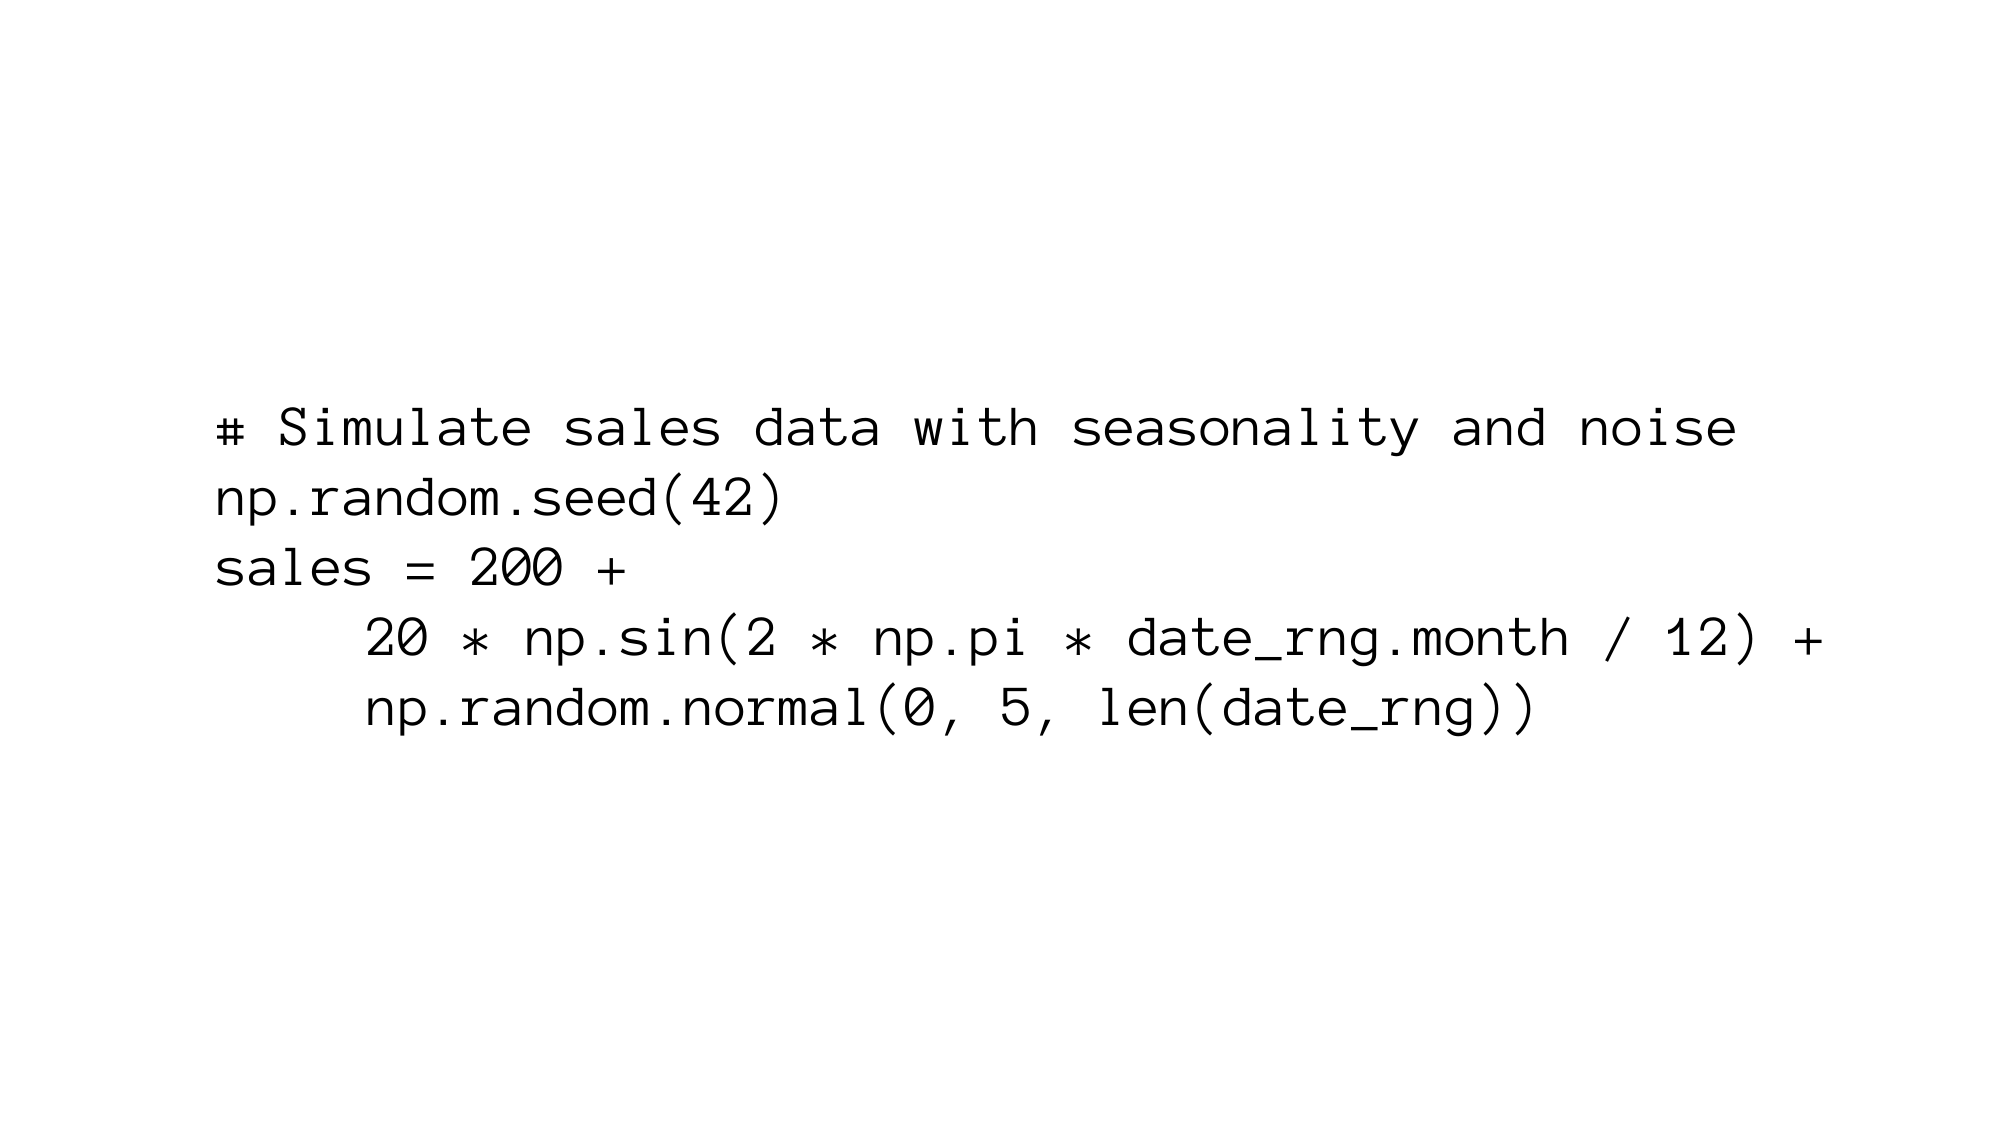

# Simulate sales data with seasonality and noise
np.random.seed(42)
sales = 200 +
	20 * np.sin(2 * np.pi * date_rng.month / 12) +
	np.random.normal(0, 5, len(date_rng))